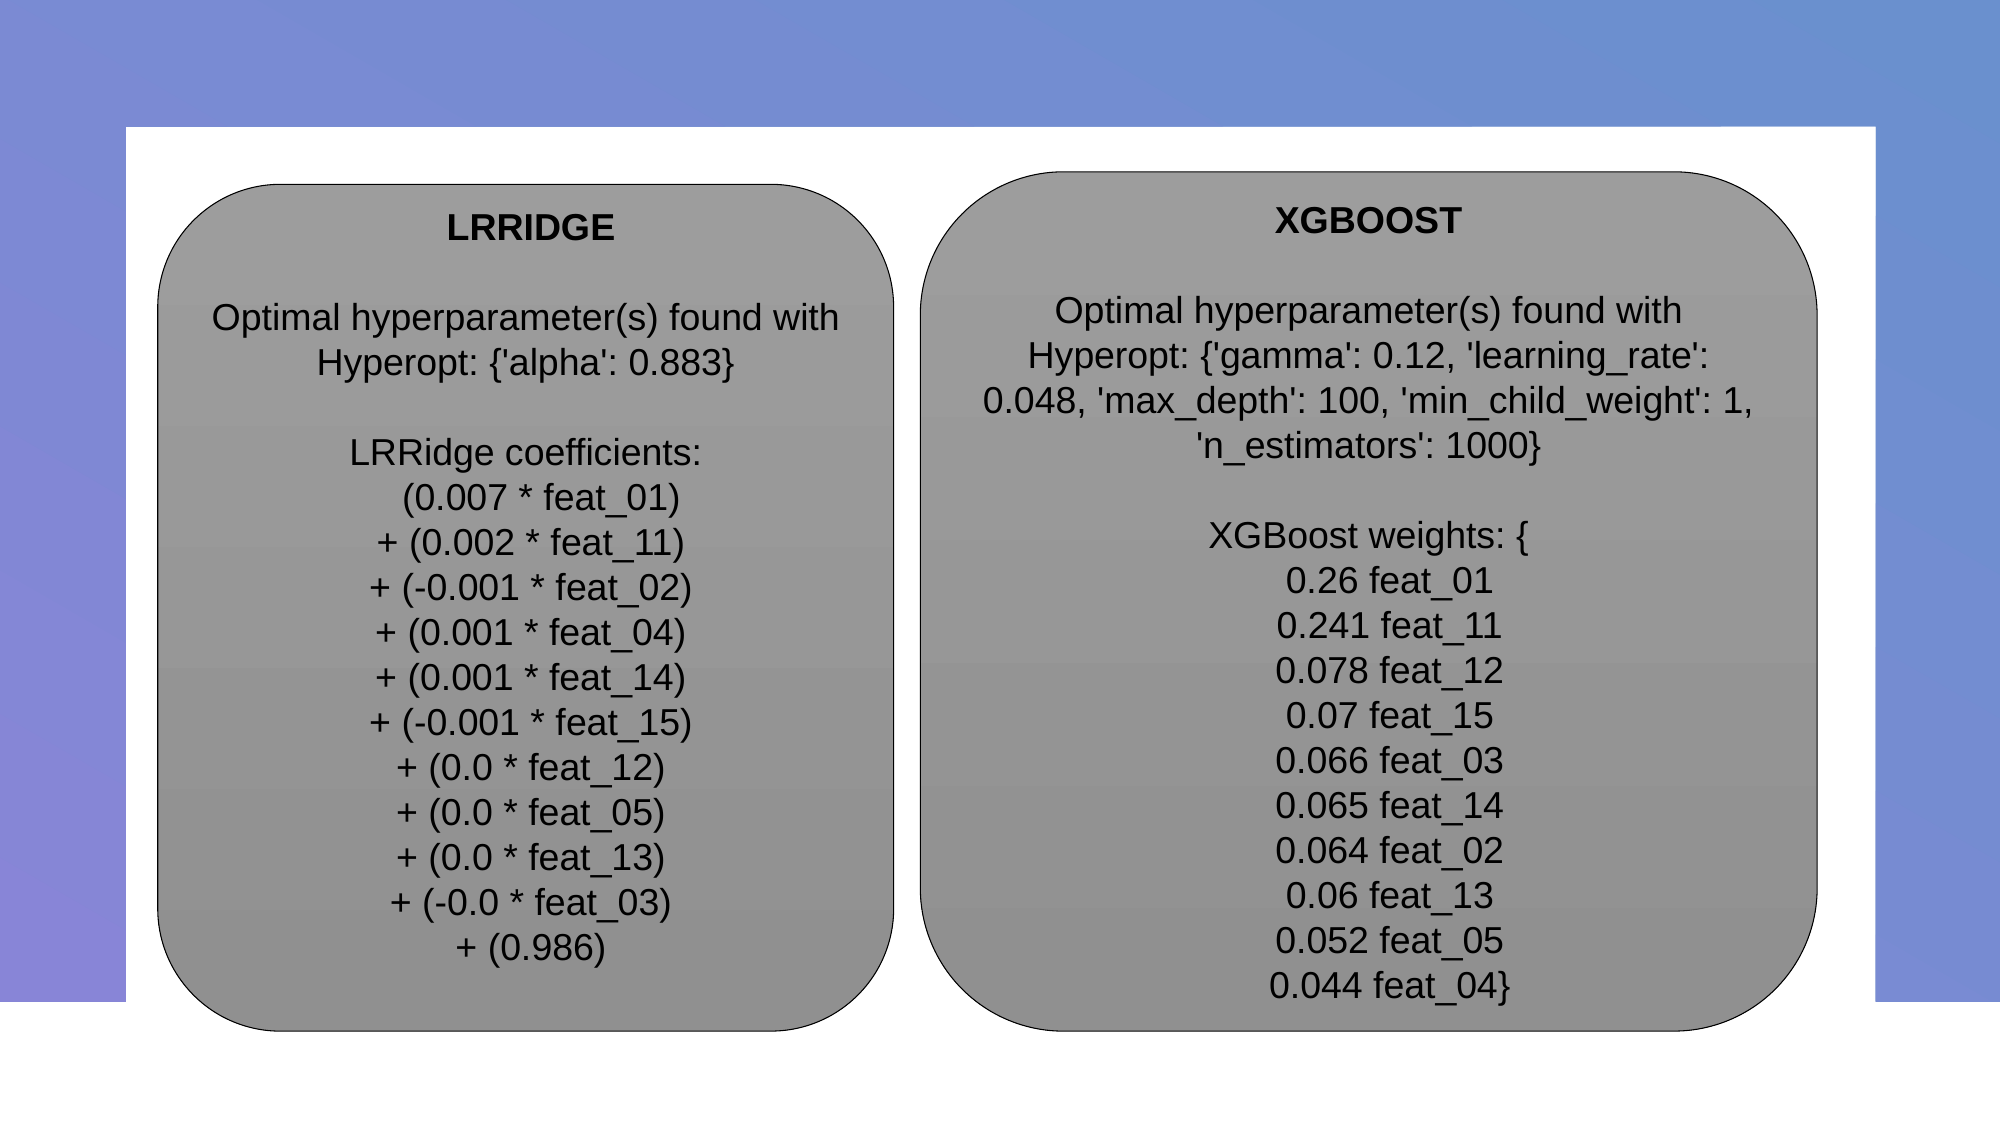

XGBOOST

Optimal hyperparameter(s) found with Hyperopt: {'gamma': 0.12, 'learning_rate': 0.048, 'max_depth': 100, 'min_child_weight': 1, 'n_estimators': 1000}

XGBoost weights: {
    0.26 feat_01
    0.241 feat_11
    0.078 feat_12
    0.07 feat_15
    0.066 feat_03
    0.065 feat_14
    0.064 feat_02
    0.06 feat_13
    0.052 feat_05
    0.044 feat_04}
 LRRIDGE

Optimal hyperparameter(s) found with Hyperopt: {'alpha': 0.883}

LRRidge coefficients:
   (0.007 * feat_01)
 + (0.002 * feat_11)
 + (-0.001 * feat_02)
 + (0.001 * feat_04)
 + (0.001 * feat_14)
 + (-0.001 * feat_15)
 + (0.0 * feat_12)
 + (0.0 * feat_05)
 + (0.0 * feat_13)
 + (-0.0 * feat_03)
 + (0.986)